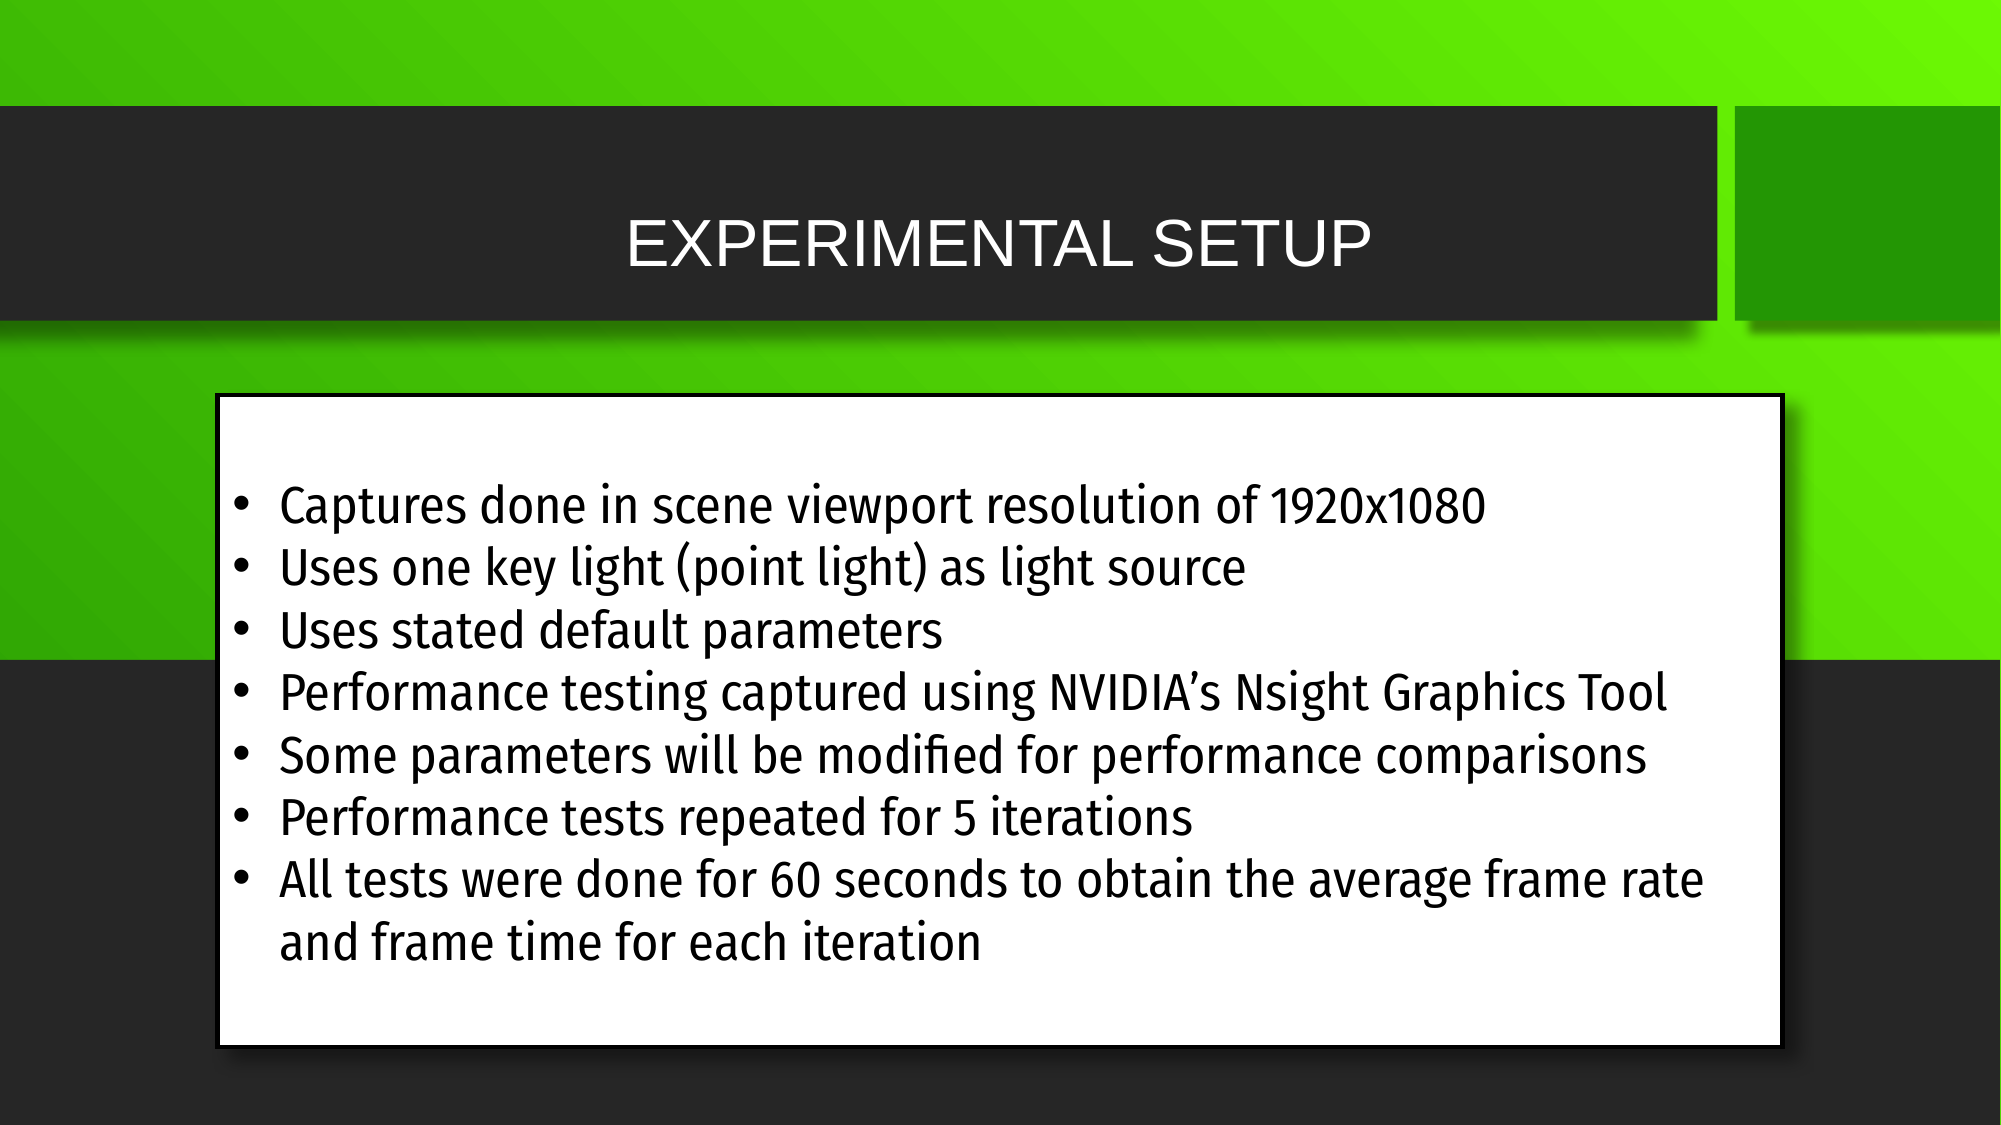

EXPERIMENTAL SETUP
Captures done in scene viewport resolution of 1920x1080
Uses one key light (point light) as light source
Uses stated default parameters
Performance testing captured using NVIDIA’s Nsight Graphics Tool
Some parameters will be modified for performance comparisons
Performance tests repeated for 5 iterations
All tests were done for 60 seconds to obtain the average frame rate and frame time for each iteration